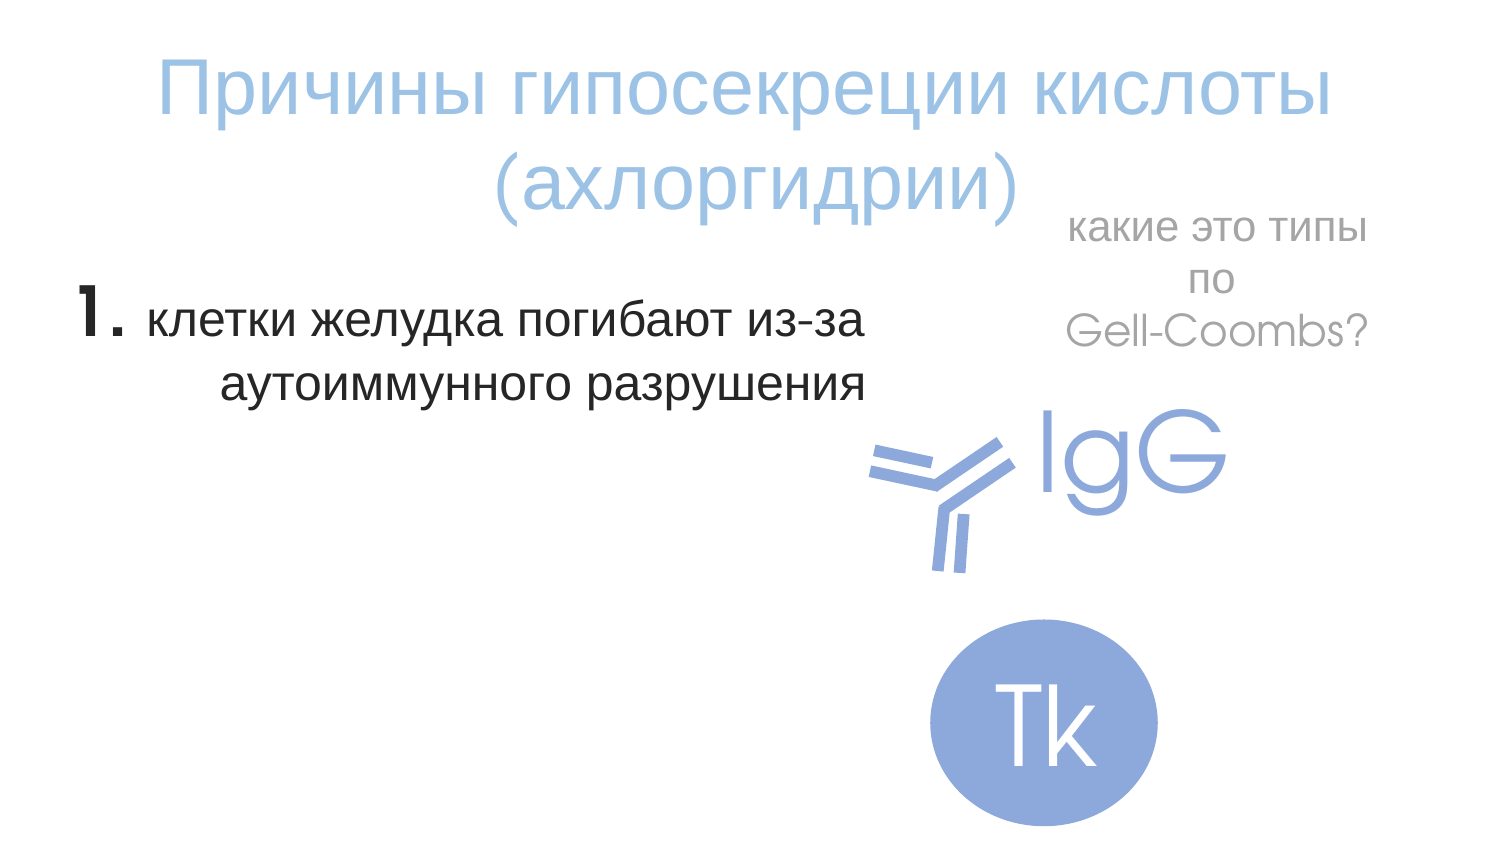

Причины гипосекреции кислоты
(ахлоргидрии)
какие это типы по
Gell-Coombs?
1. клетки желудка погибают из-за
	аутоиммунного разрушения
IgG

Tk